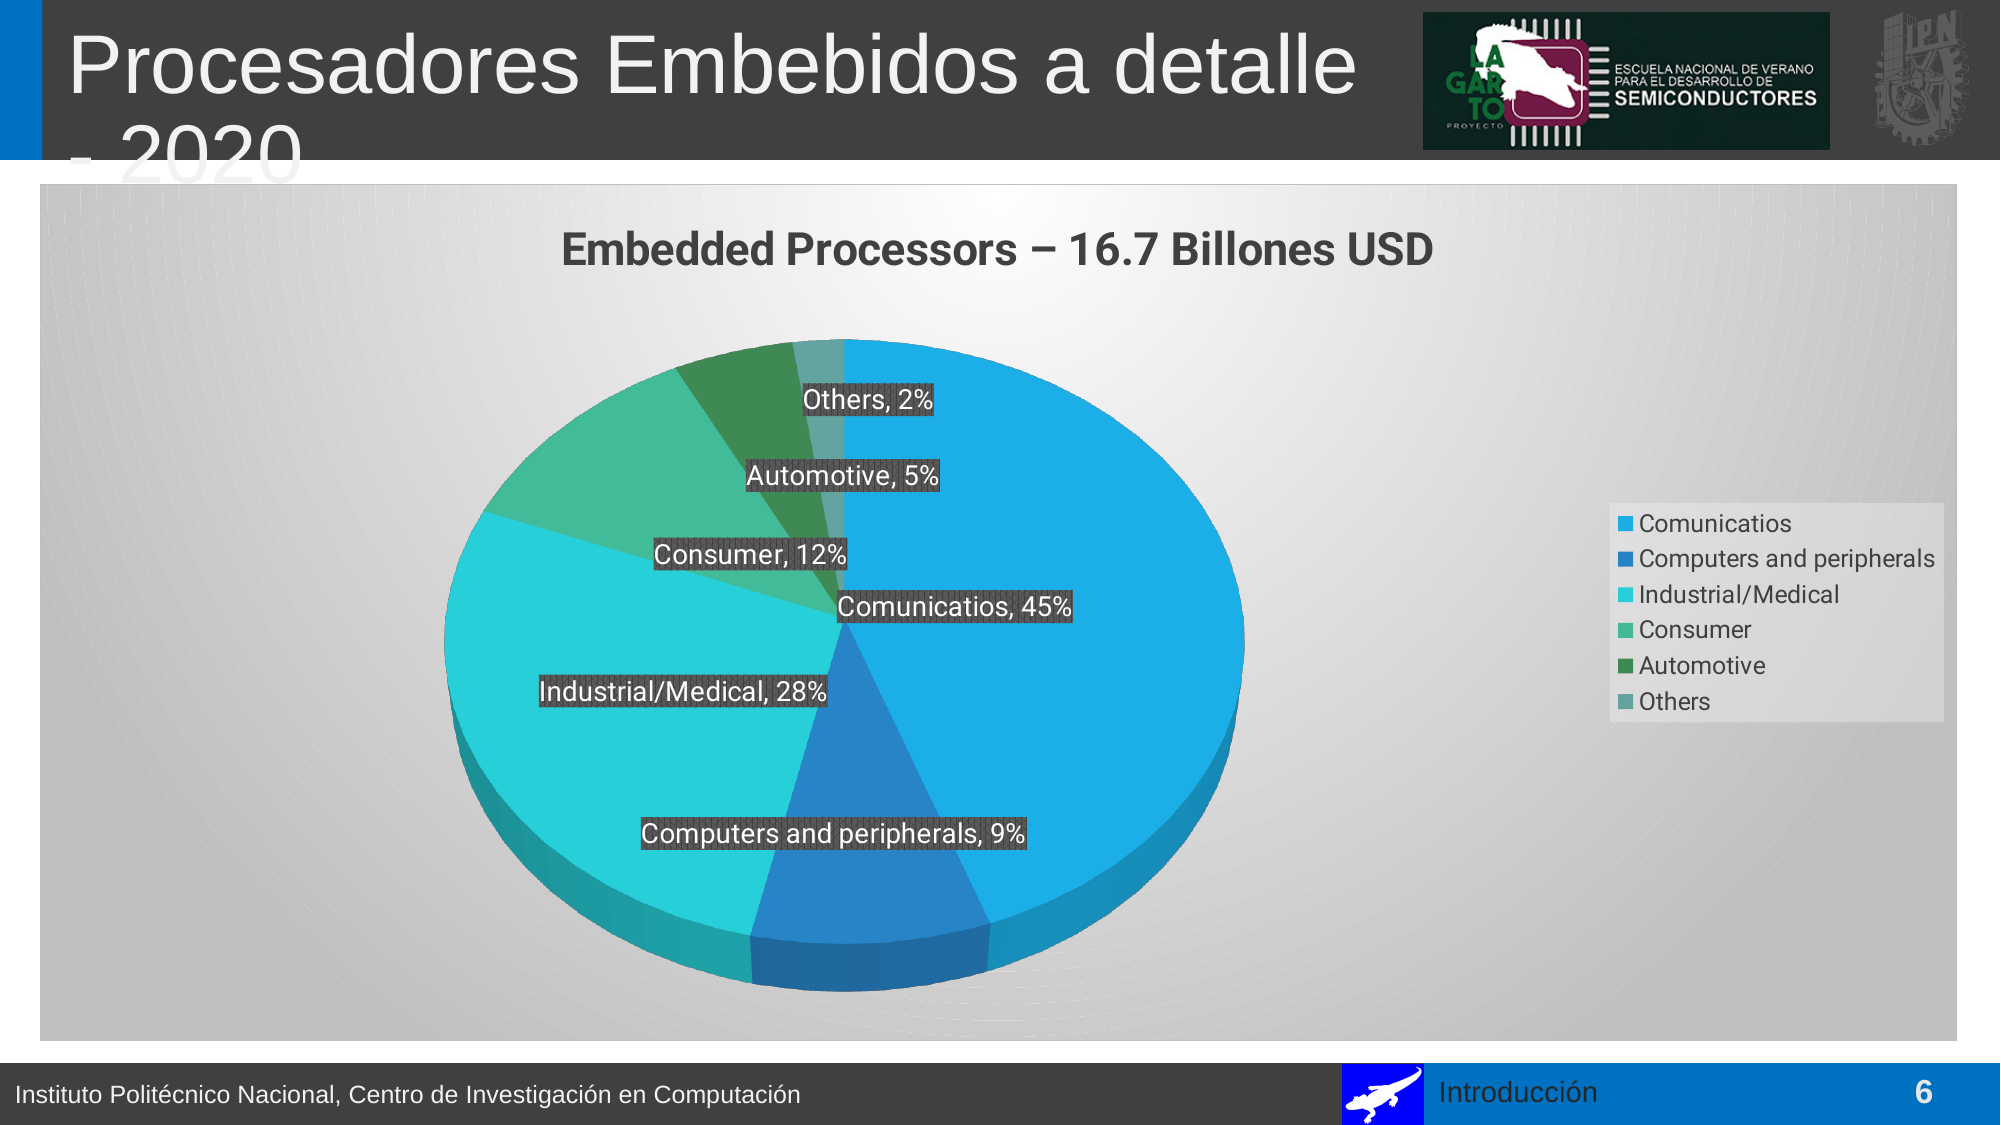

# Procesadores Embebidos a detalle - 2020

[unsupported chart]

.
Introducción
6